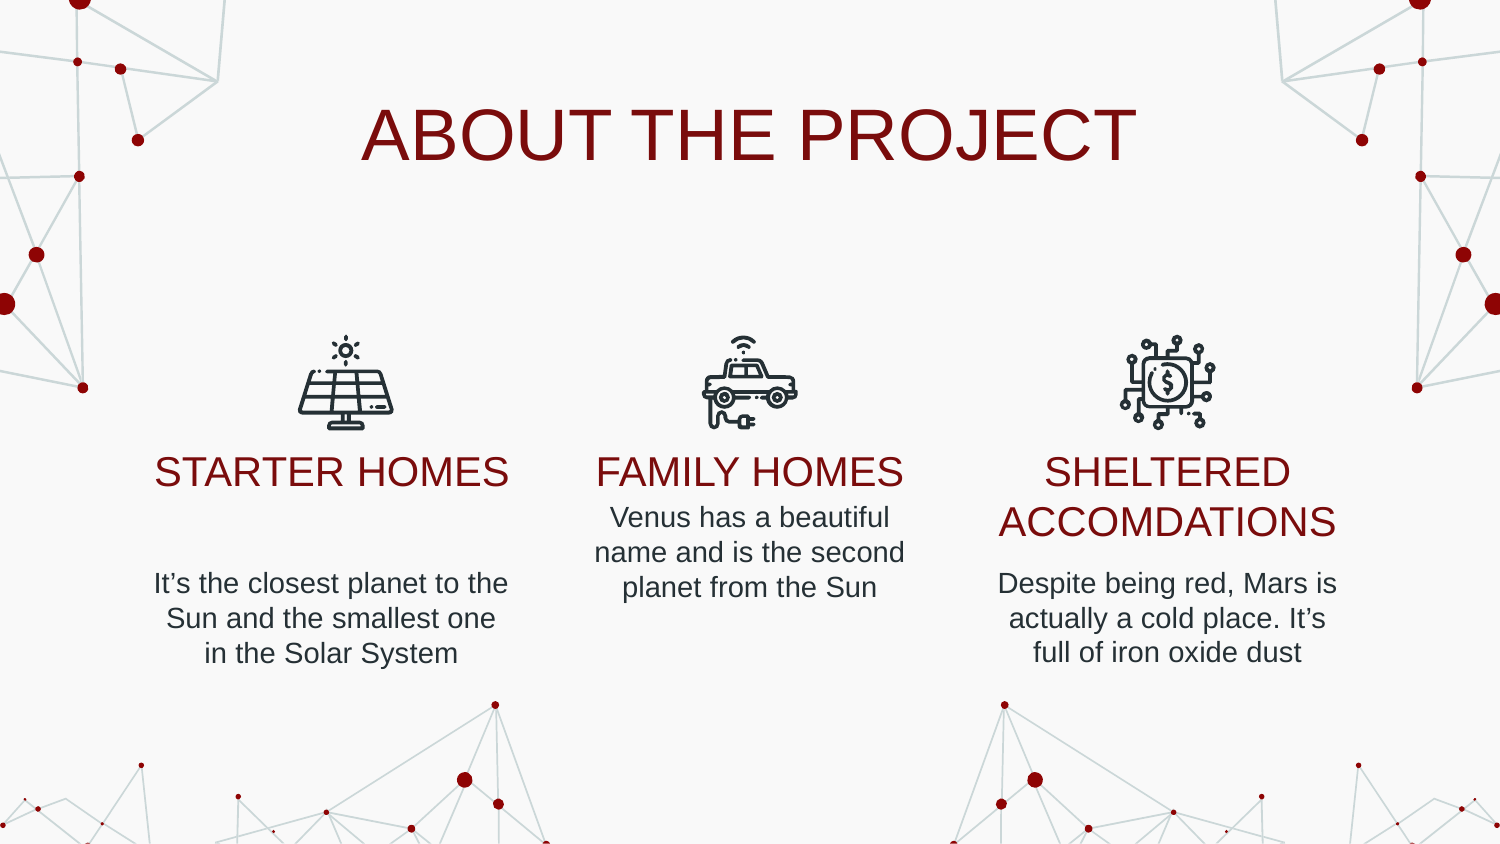

# ABOUT THE PROJECT

STARTER HOMES
FAMILY HOMES
SHELTERED ACCOMDATIONS
Venus has a beautiful name and is the second planet from the Sun
Despite being red, Mars is actually a cold place. It’s full of iron oxide dust
It’s the closest planet to the Sun and the smallest one in the Solar System